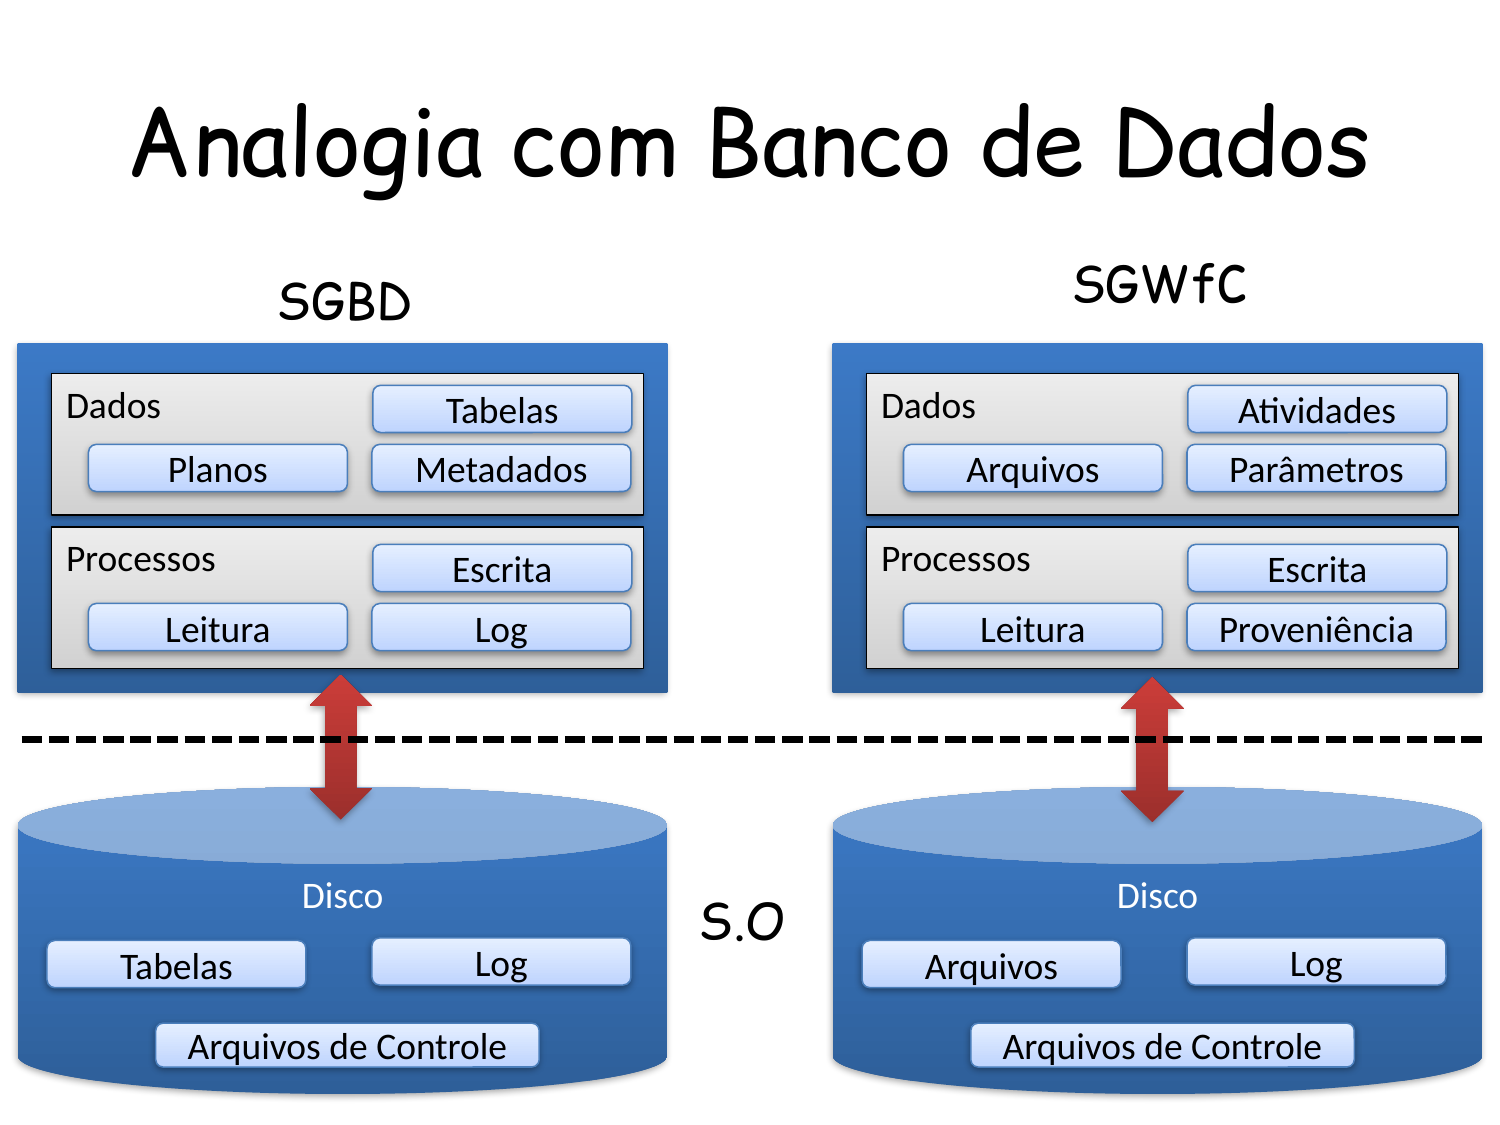

# Analogia com Banco de Dados
SGWfC
SGBD

Dados
Dados
Tabelas
Atividades
Planos
Metadados
Arquivos
Parâmetros
Processos
Processos
Escrita
Escrita
Leitura
Log
Leitura
Proveniência

Disco
Disco
S.O
Log
Log
Tabelas
Arquivos
Arquivos de Controle
Arquivos de Controle